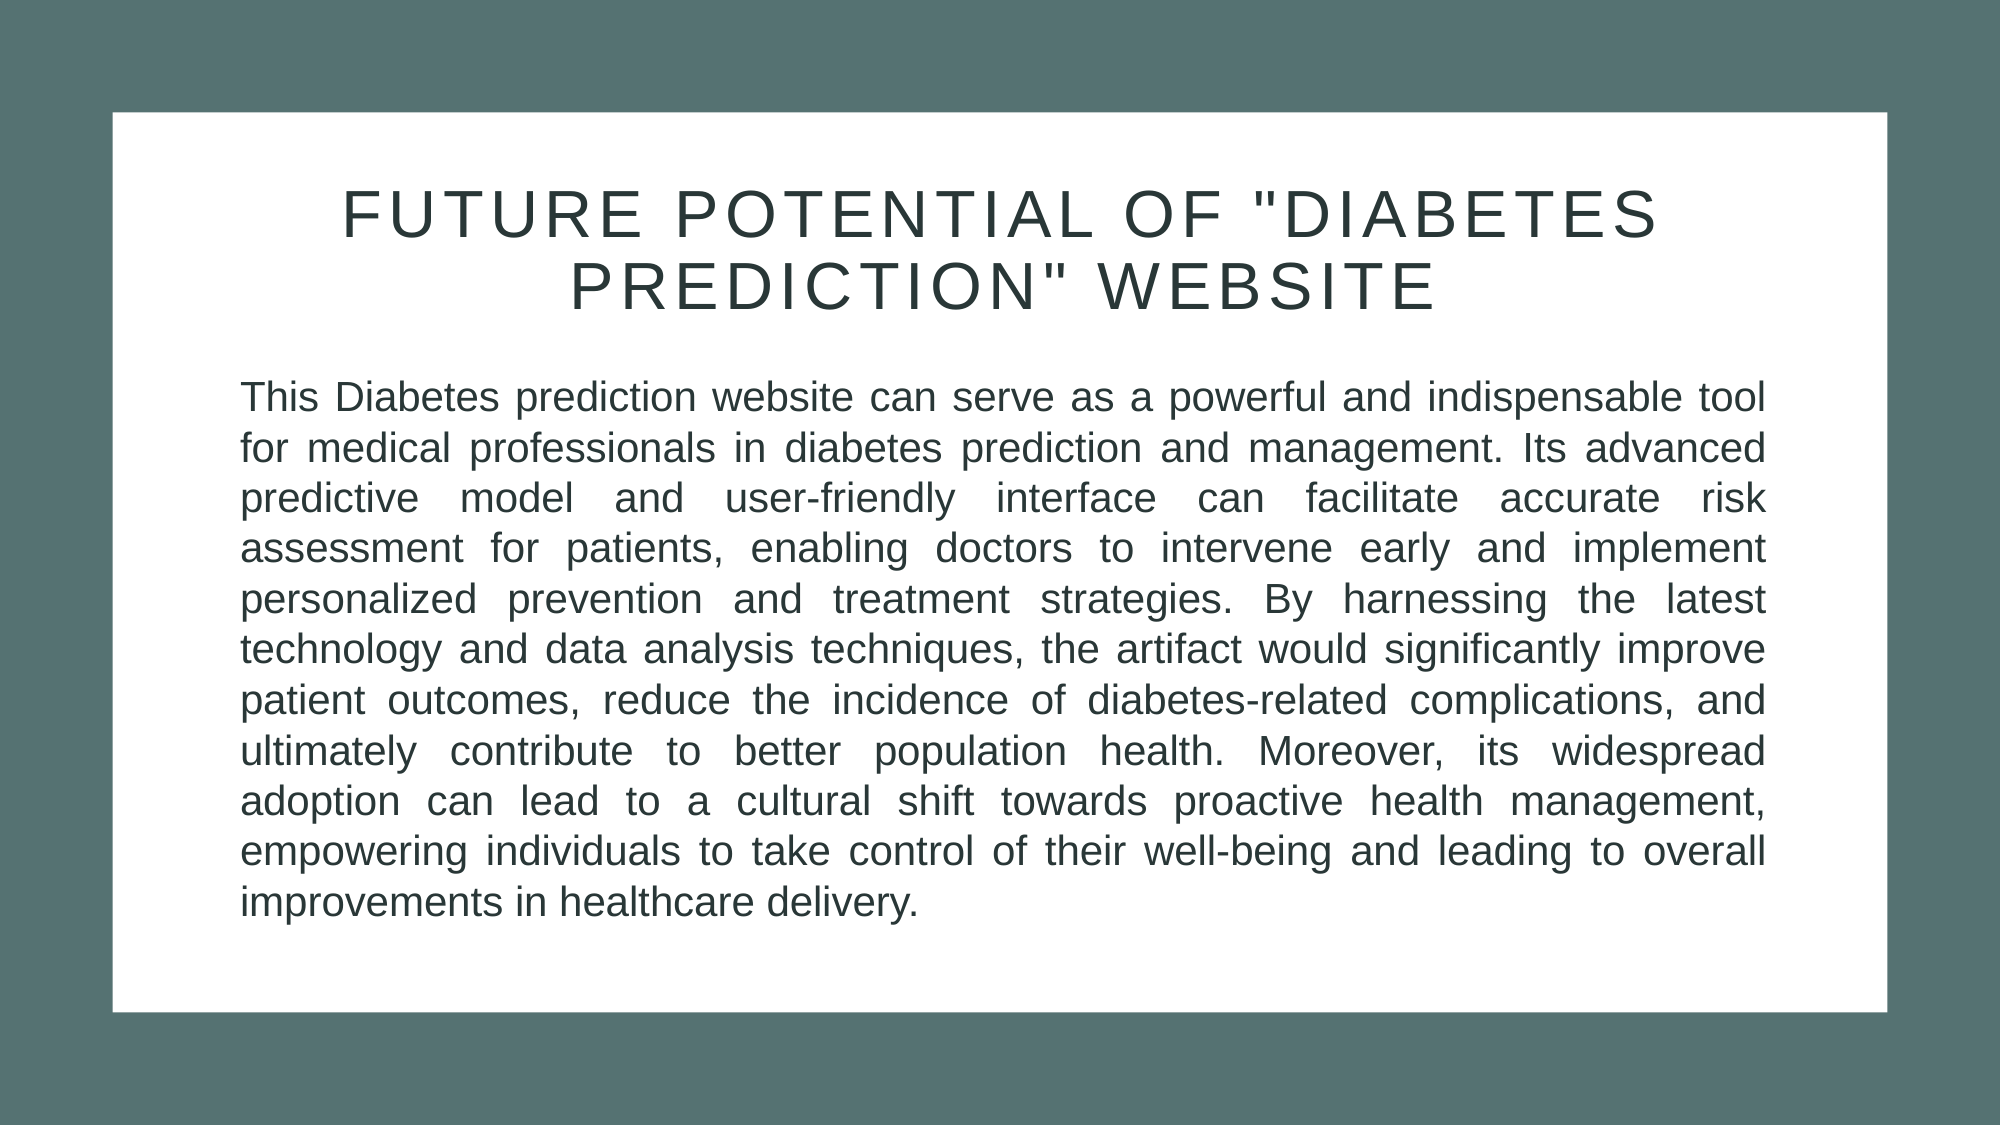

# Future Potential of "Diabetes Prediction" website
This Diabetes prediction website can serve as a powerful and indispensable tool for medical professionals in diabetes prediction and management. Its advanced predictive model and user-friendly interface can facilitate accurate risk assessment for patients, enabling doctors to intervene early and implement personalized prevention and treatment strategies. By harnessing the latest technology and data analysis techniques, the artifact would significantly improve patient outcomes, reduce the incidence of diabetes-related complications, and ultimately contribute to better population health. Moreover, its widespread adoption can lead to a cultural shift towards proactive health management, empowering individuals to take control of their well-being and leading to overall improvements in healthcare delivery.